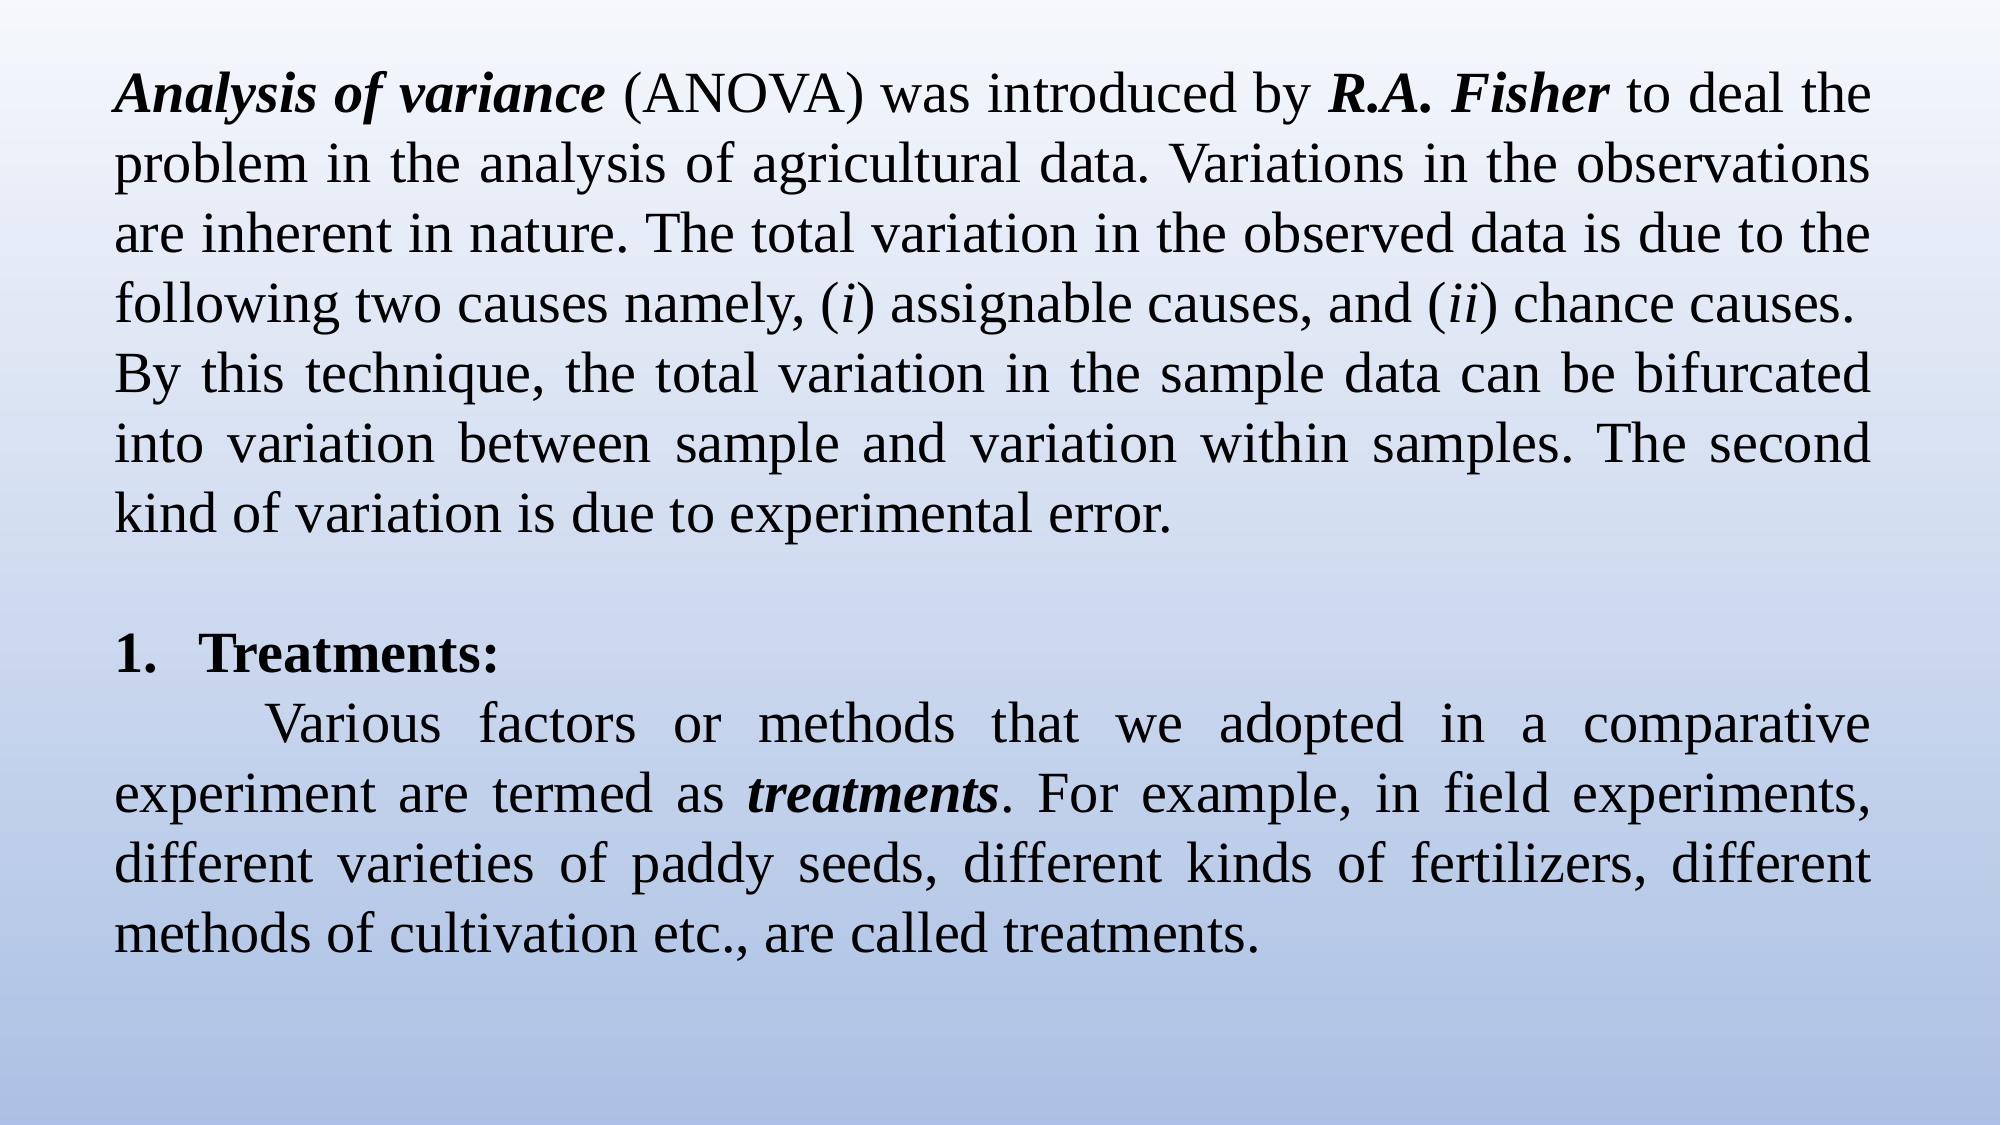

Analysis of variance (ANOVA) was introduced by R.A. Fisher to deal the problem in the analysis of agricultural data. Variations in the observations are inherent in nature. The total variation in the observed data is due to the following two causes namely, (i) assignable causes, and (ii) chance causes.
By this technique, the total variation in the sample data can be bifurcated into variation between sample and variation within samples. The second kind of variation is due to experimental error.

Treatments:
	Various factors or methods that we adopted in a comparative experiment are termed as treatments. For example, in field experiments, different varieties of paddy seeds, different kinds of fertilizers, different methods of cultivation etc., are called treatments.